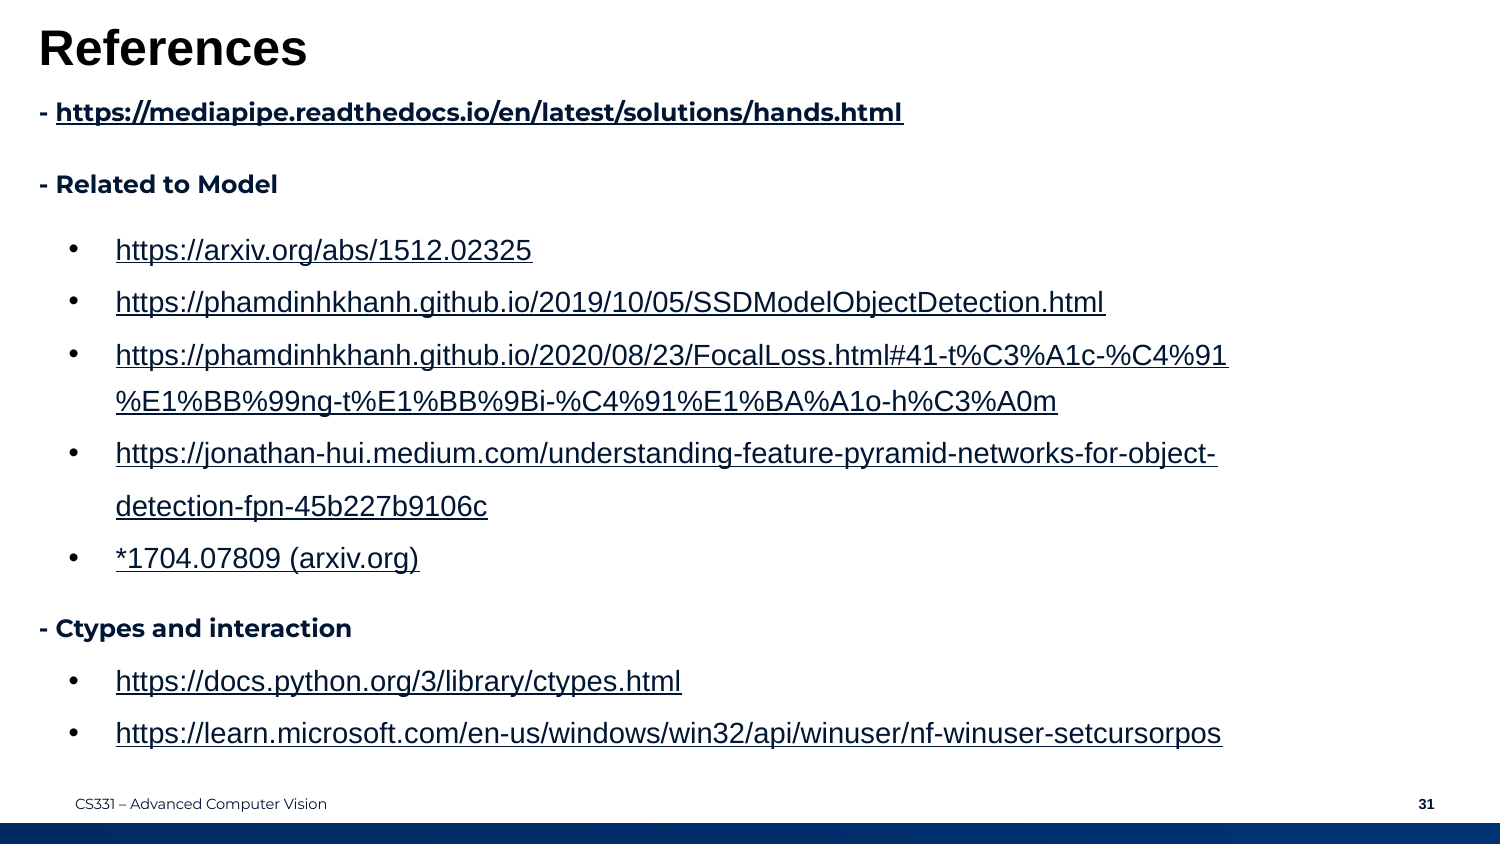

References
- https://mediapipe.readthedocs.io/en/latest/solutions/hands.html
- MediaPipe Hand Model
- Related to Model
https://arxiv.org/abs/1512.02325
https://phamdinhkhanh.github.io/2019/10/05/SSDModelObjectDetection.html
https://phamdinhkhanh.github.io/2020/08/23/FocalLoss.html#41-t%C3%A1c-%C4%91%E1%BB%99ng-t%E1%BB%9Bi-%C4%91%E1%BA%A1o-h%C3%A0m
https://jonathan-hui.medium.com/understanding-feature-pyramid-networks-for-object-detection-fpn-45b227b9106c
*1704.07809 (arxiv.org)
- Ctypes and interaction
https://docs.python.org/3/library/ctypes.html
https://learn.microsoft.com/en-us/windows/win32/api/winuser/nf-winuser-setcursorpos

CS331 – Advanced Computer Vision
24
31